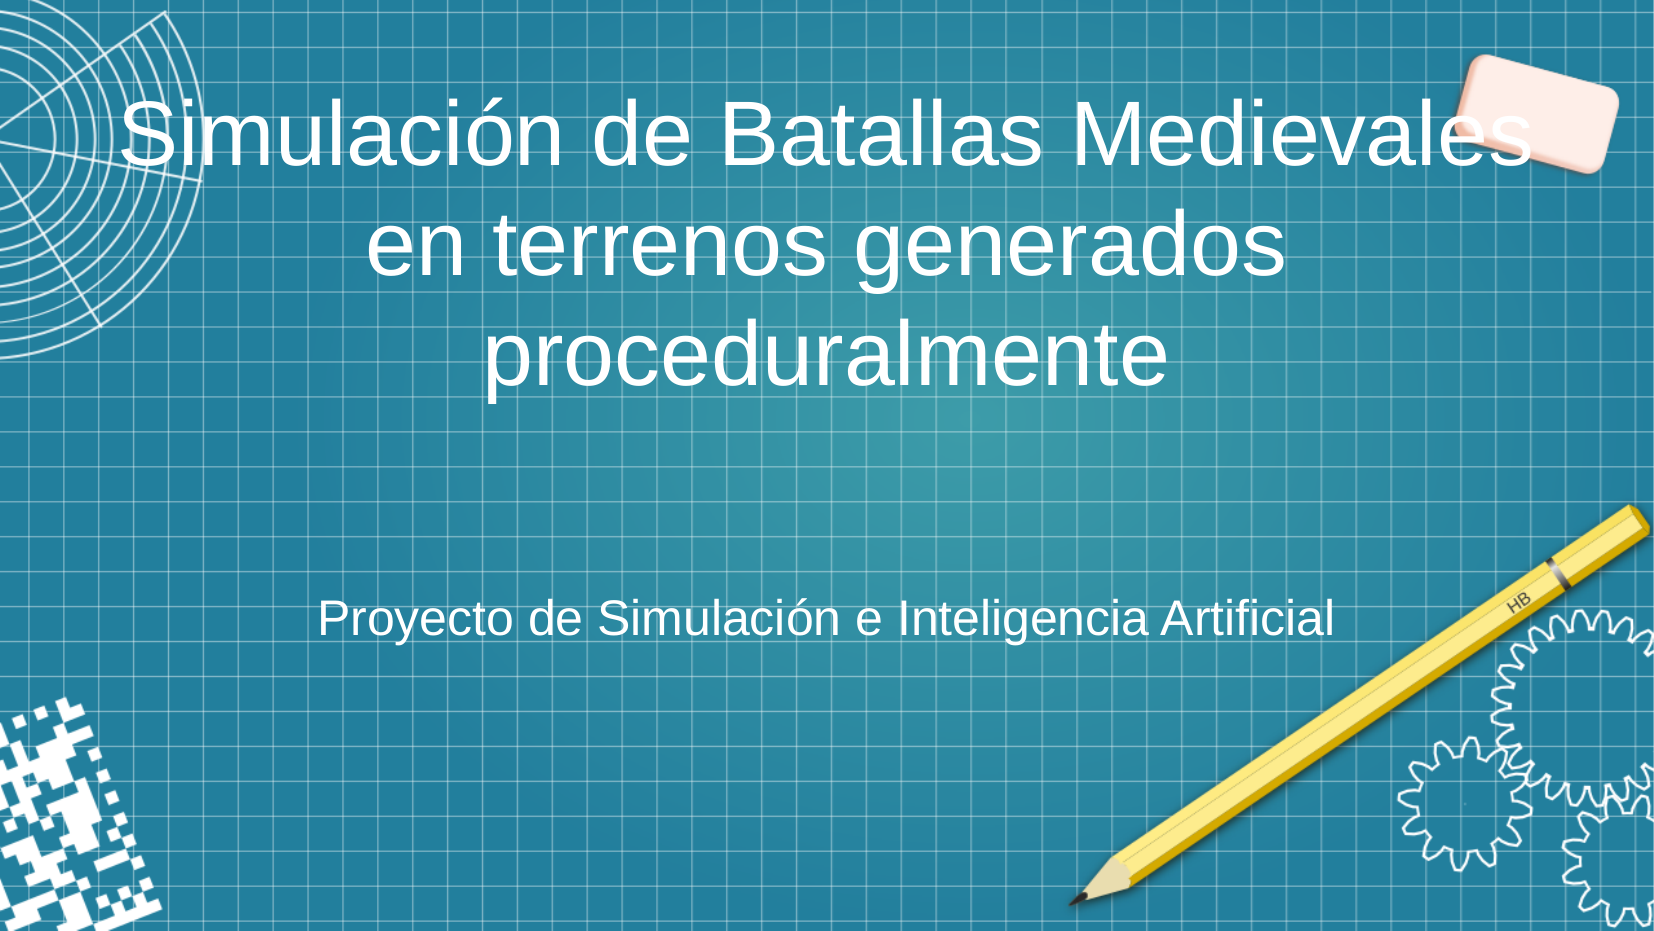

# Simulación de Batallas Medievales en terrenos generados proceduralmente
Proyecto de Simulación e Inteligencia Artificial